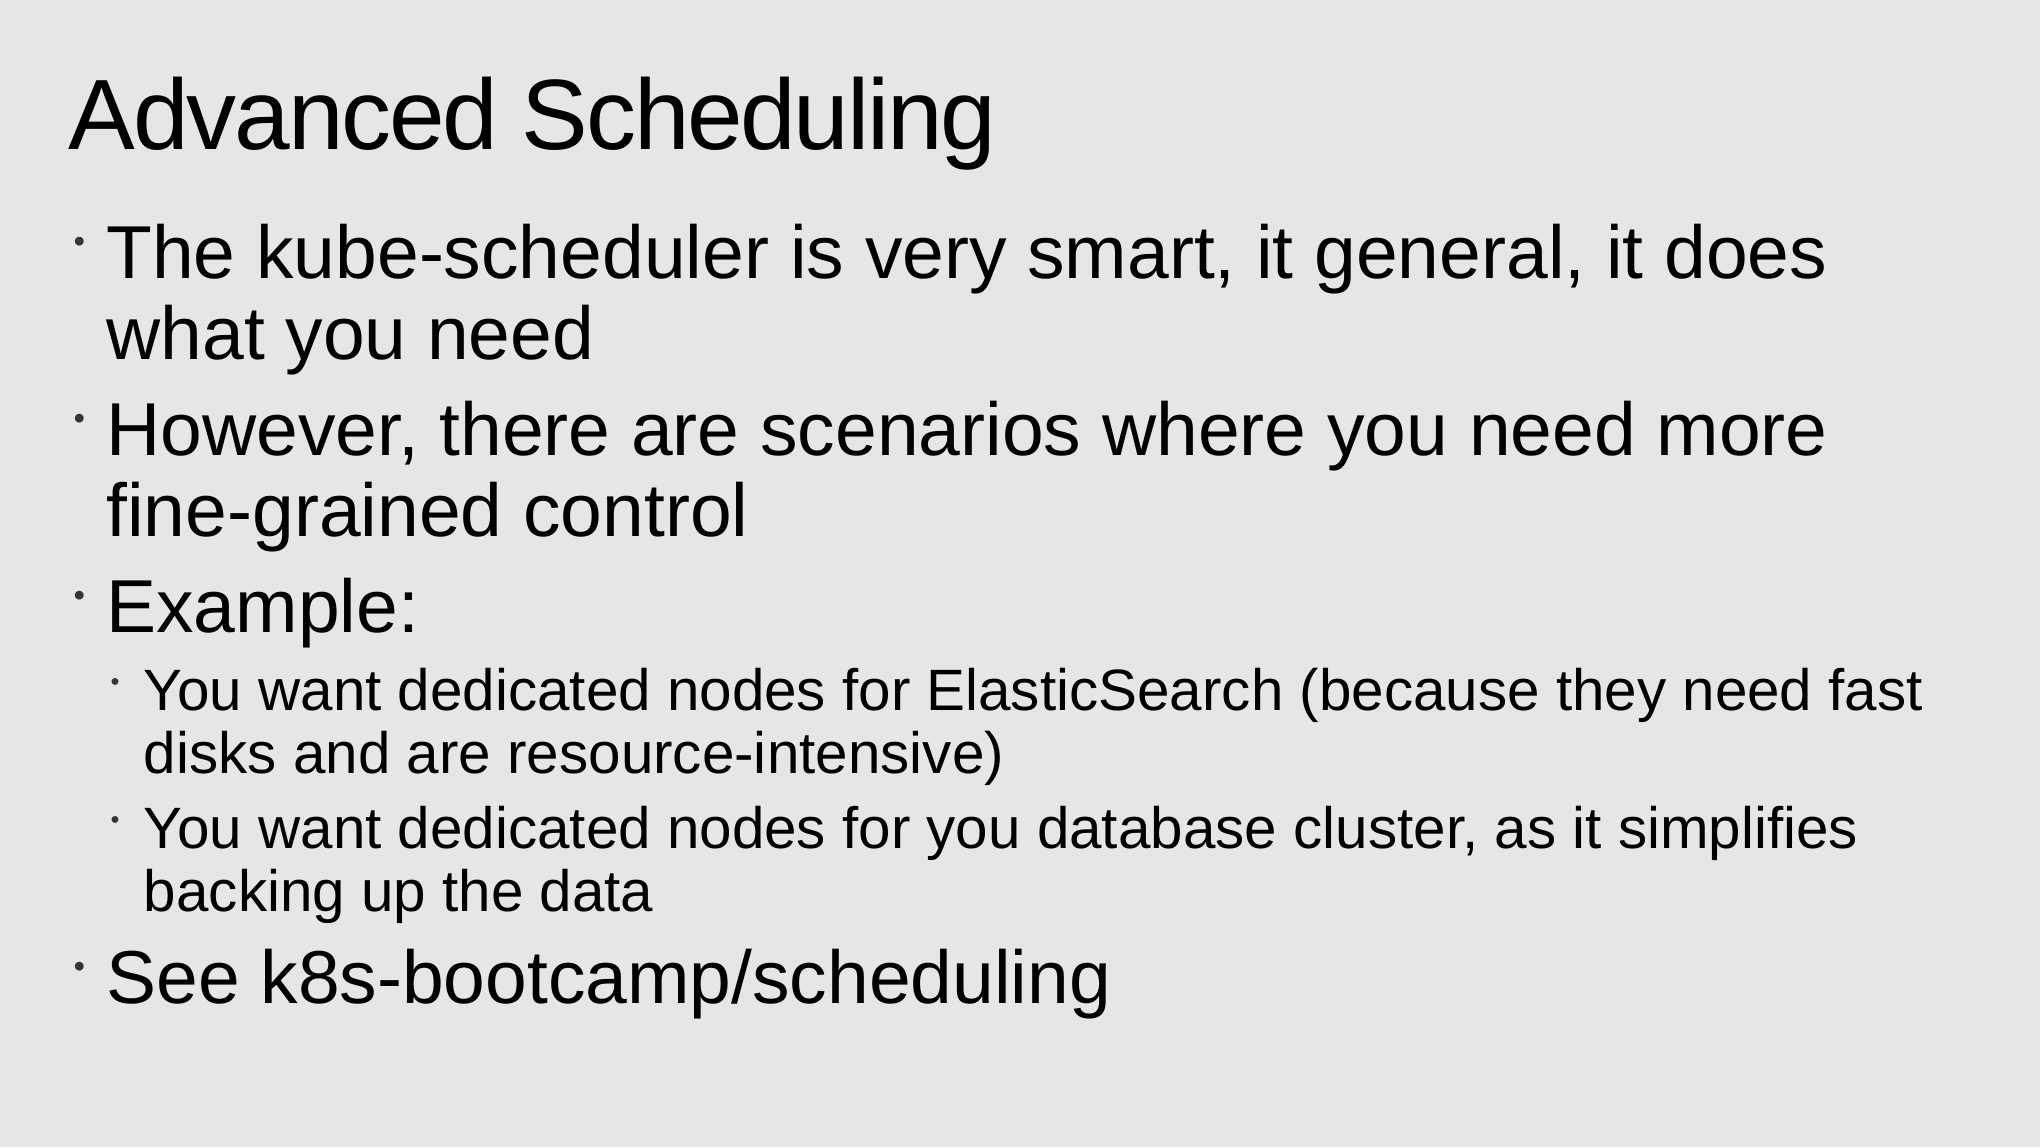

# Advanced Scheduling
The kube-scheduler is very smart, it general, it does what you need
However, there are scenarios where you need more fine-grained control
Example:
You want dedicated nodes for ElasticSearch (because they need fast disks and are resource-intensive)
You want dedicated nodes for you database cluster, as it simplifies backing up the data
See k8s-bootcamp/scheduling